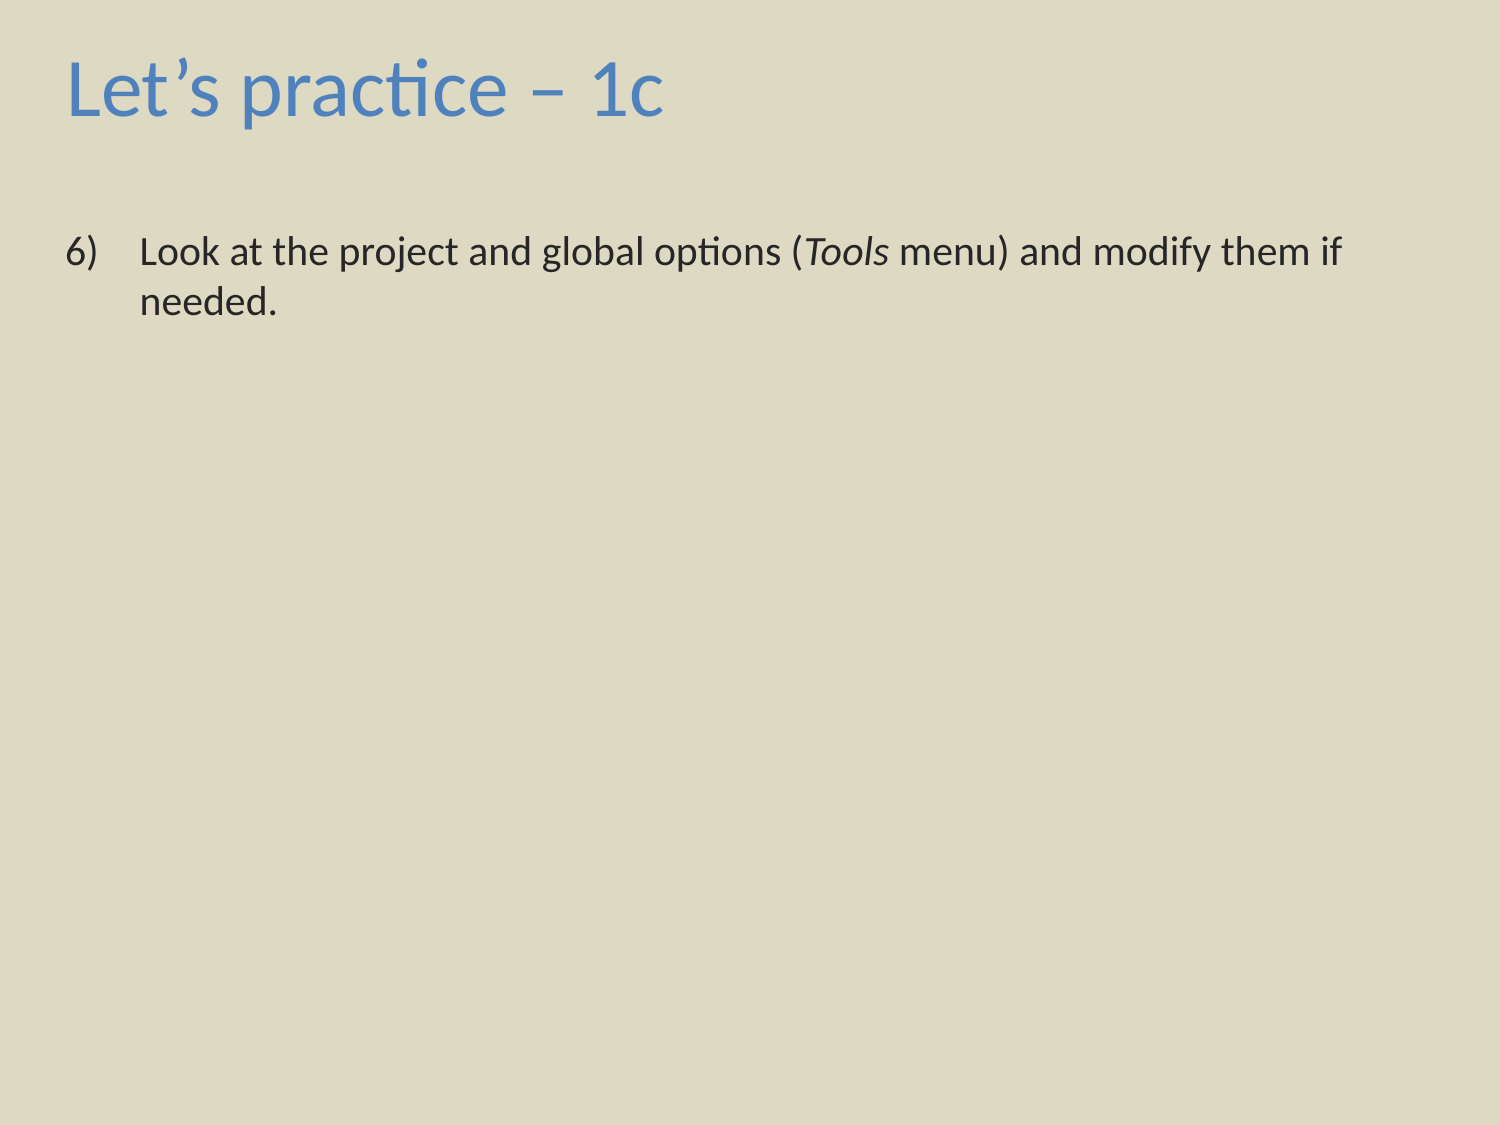

Let’s practice – 1c
Look at the project and global options (Tools menu) and modify them if needed.